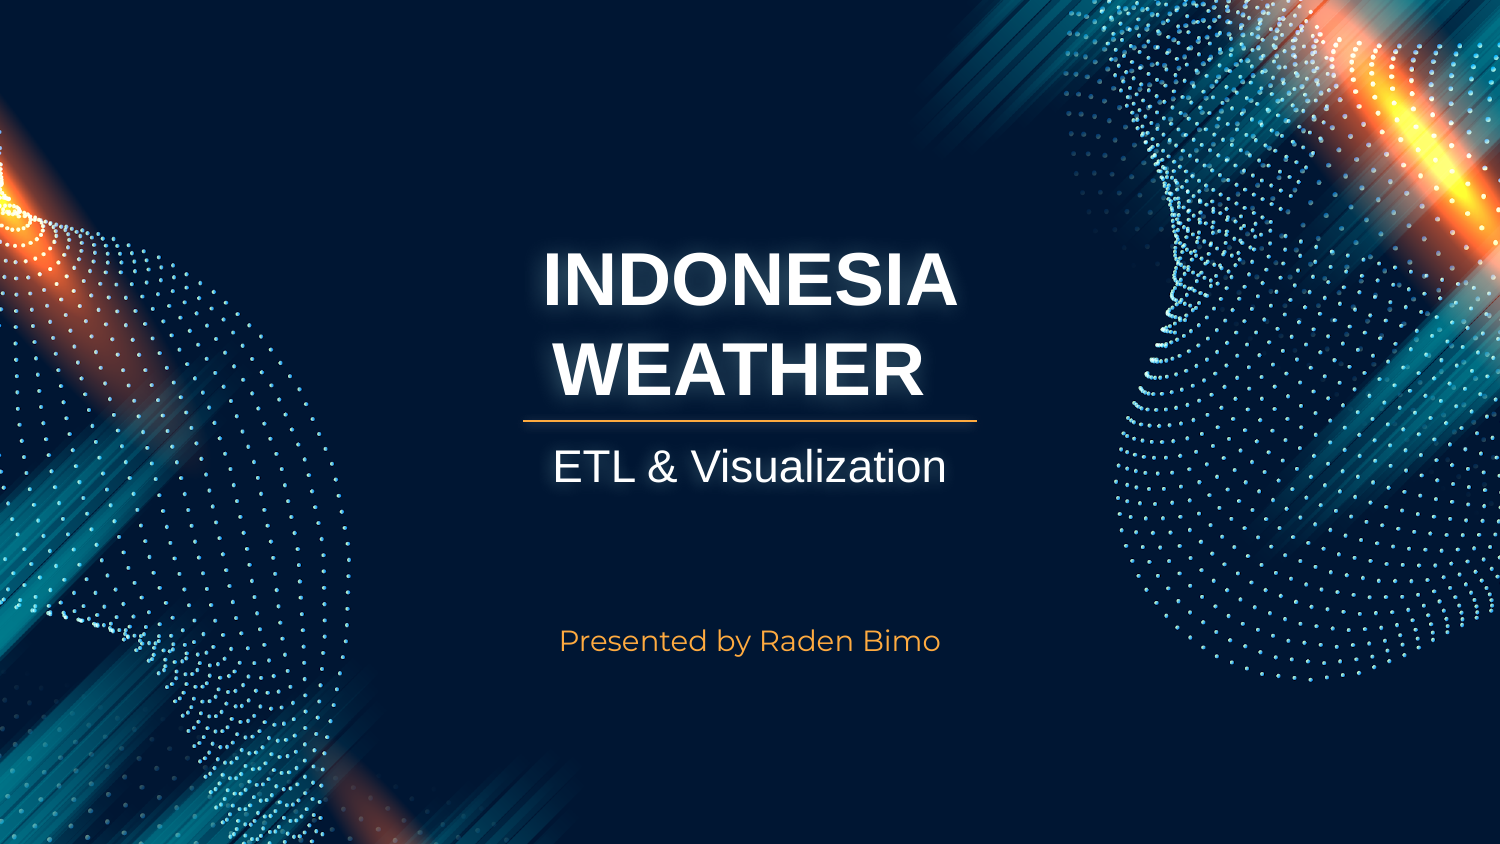

# INDONESIA WEATHER
ETL & Visualization
Presented by Raden Bimo